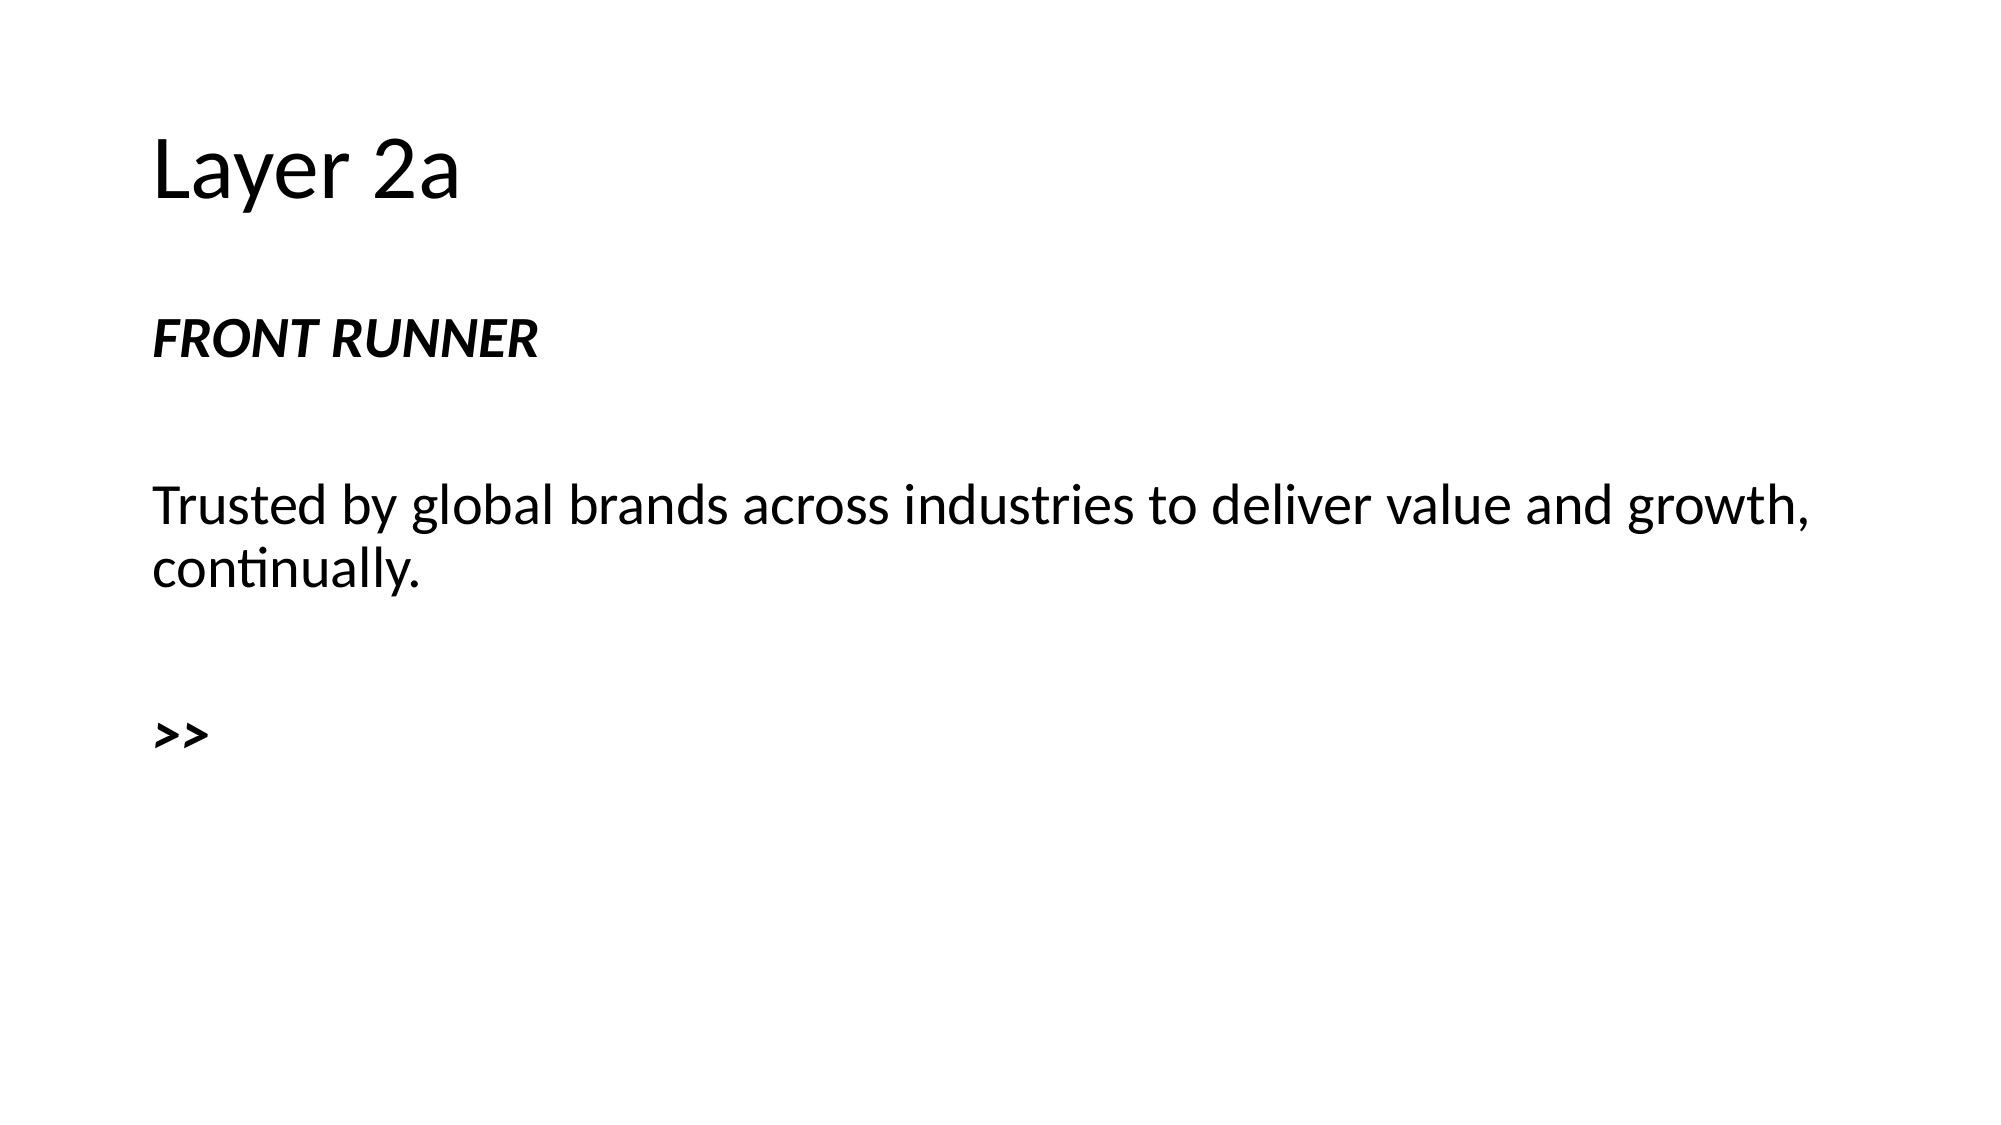

# Layer 2a
FRONT RUNNER

Trusted by global brands across industries to deliver value and growth, continually.

>>